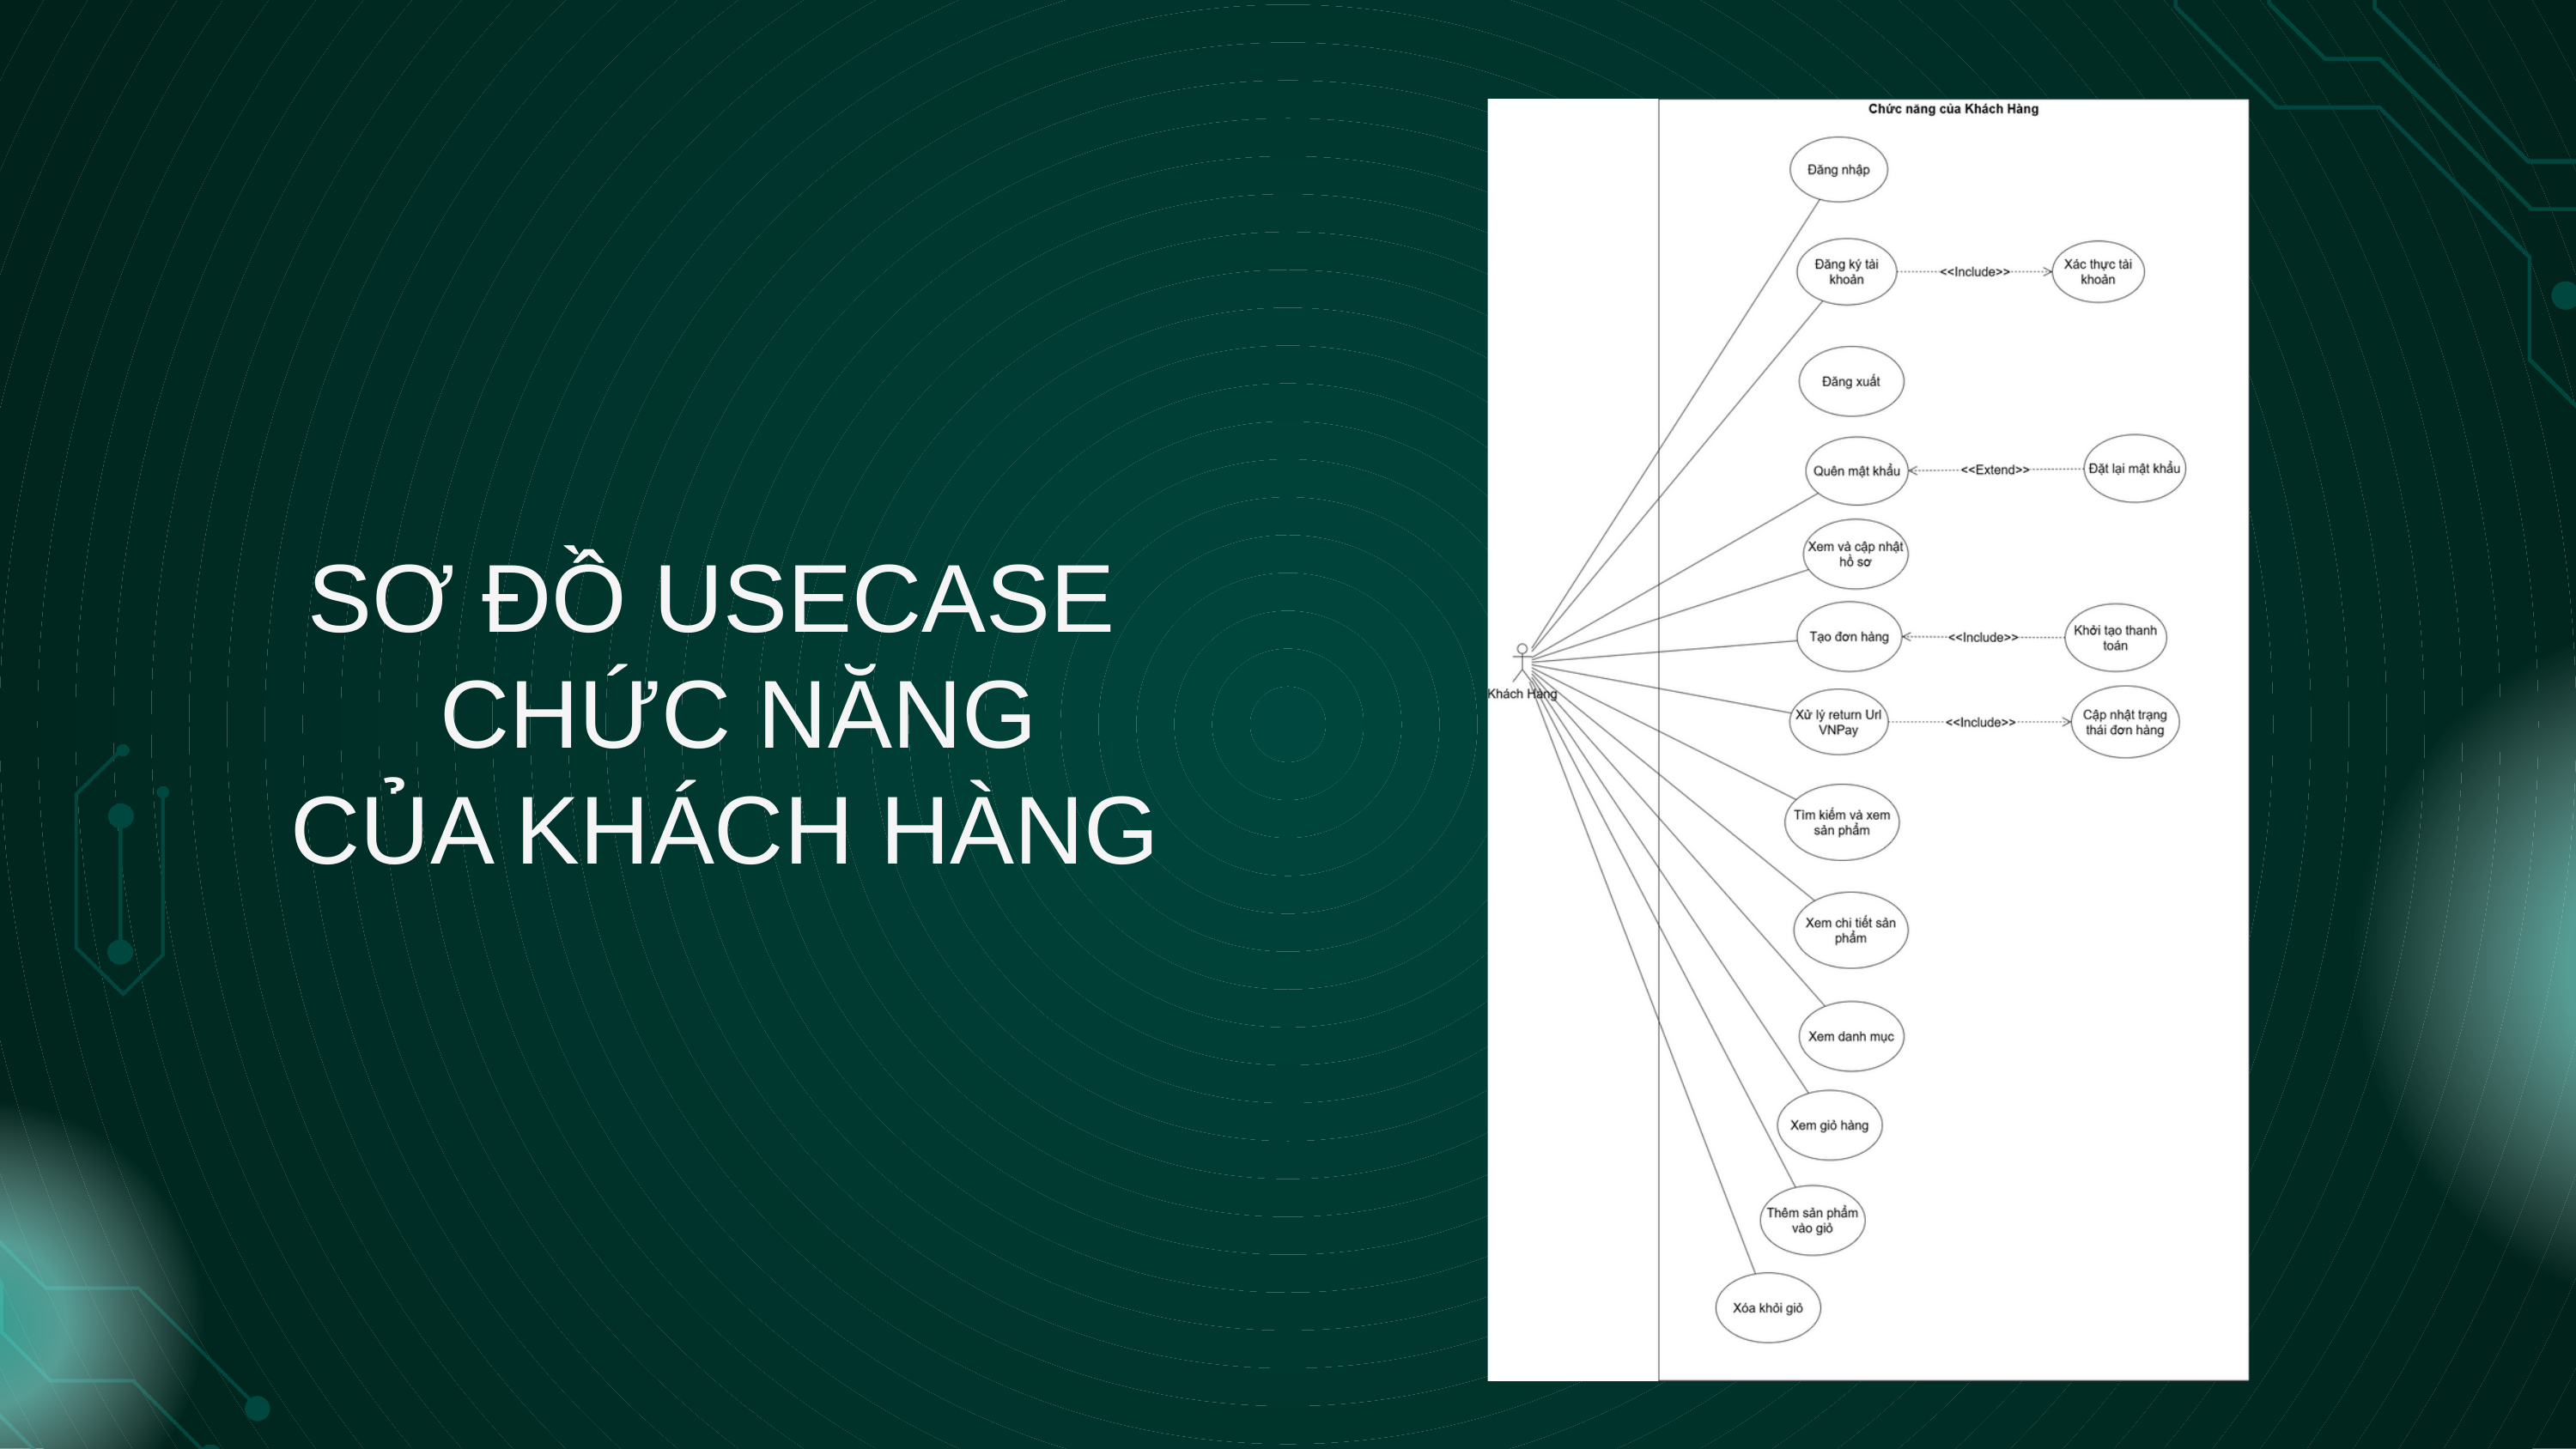

SƠ ĐỒ USECASE
 CHỨC NĂNG
CỦA KHÁCH HÀNG